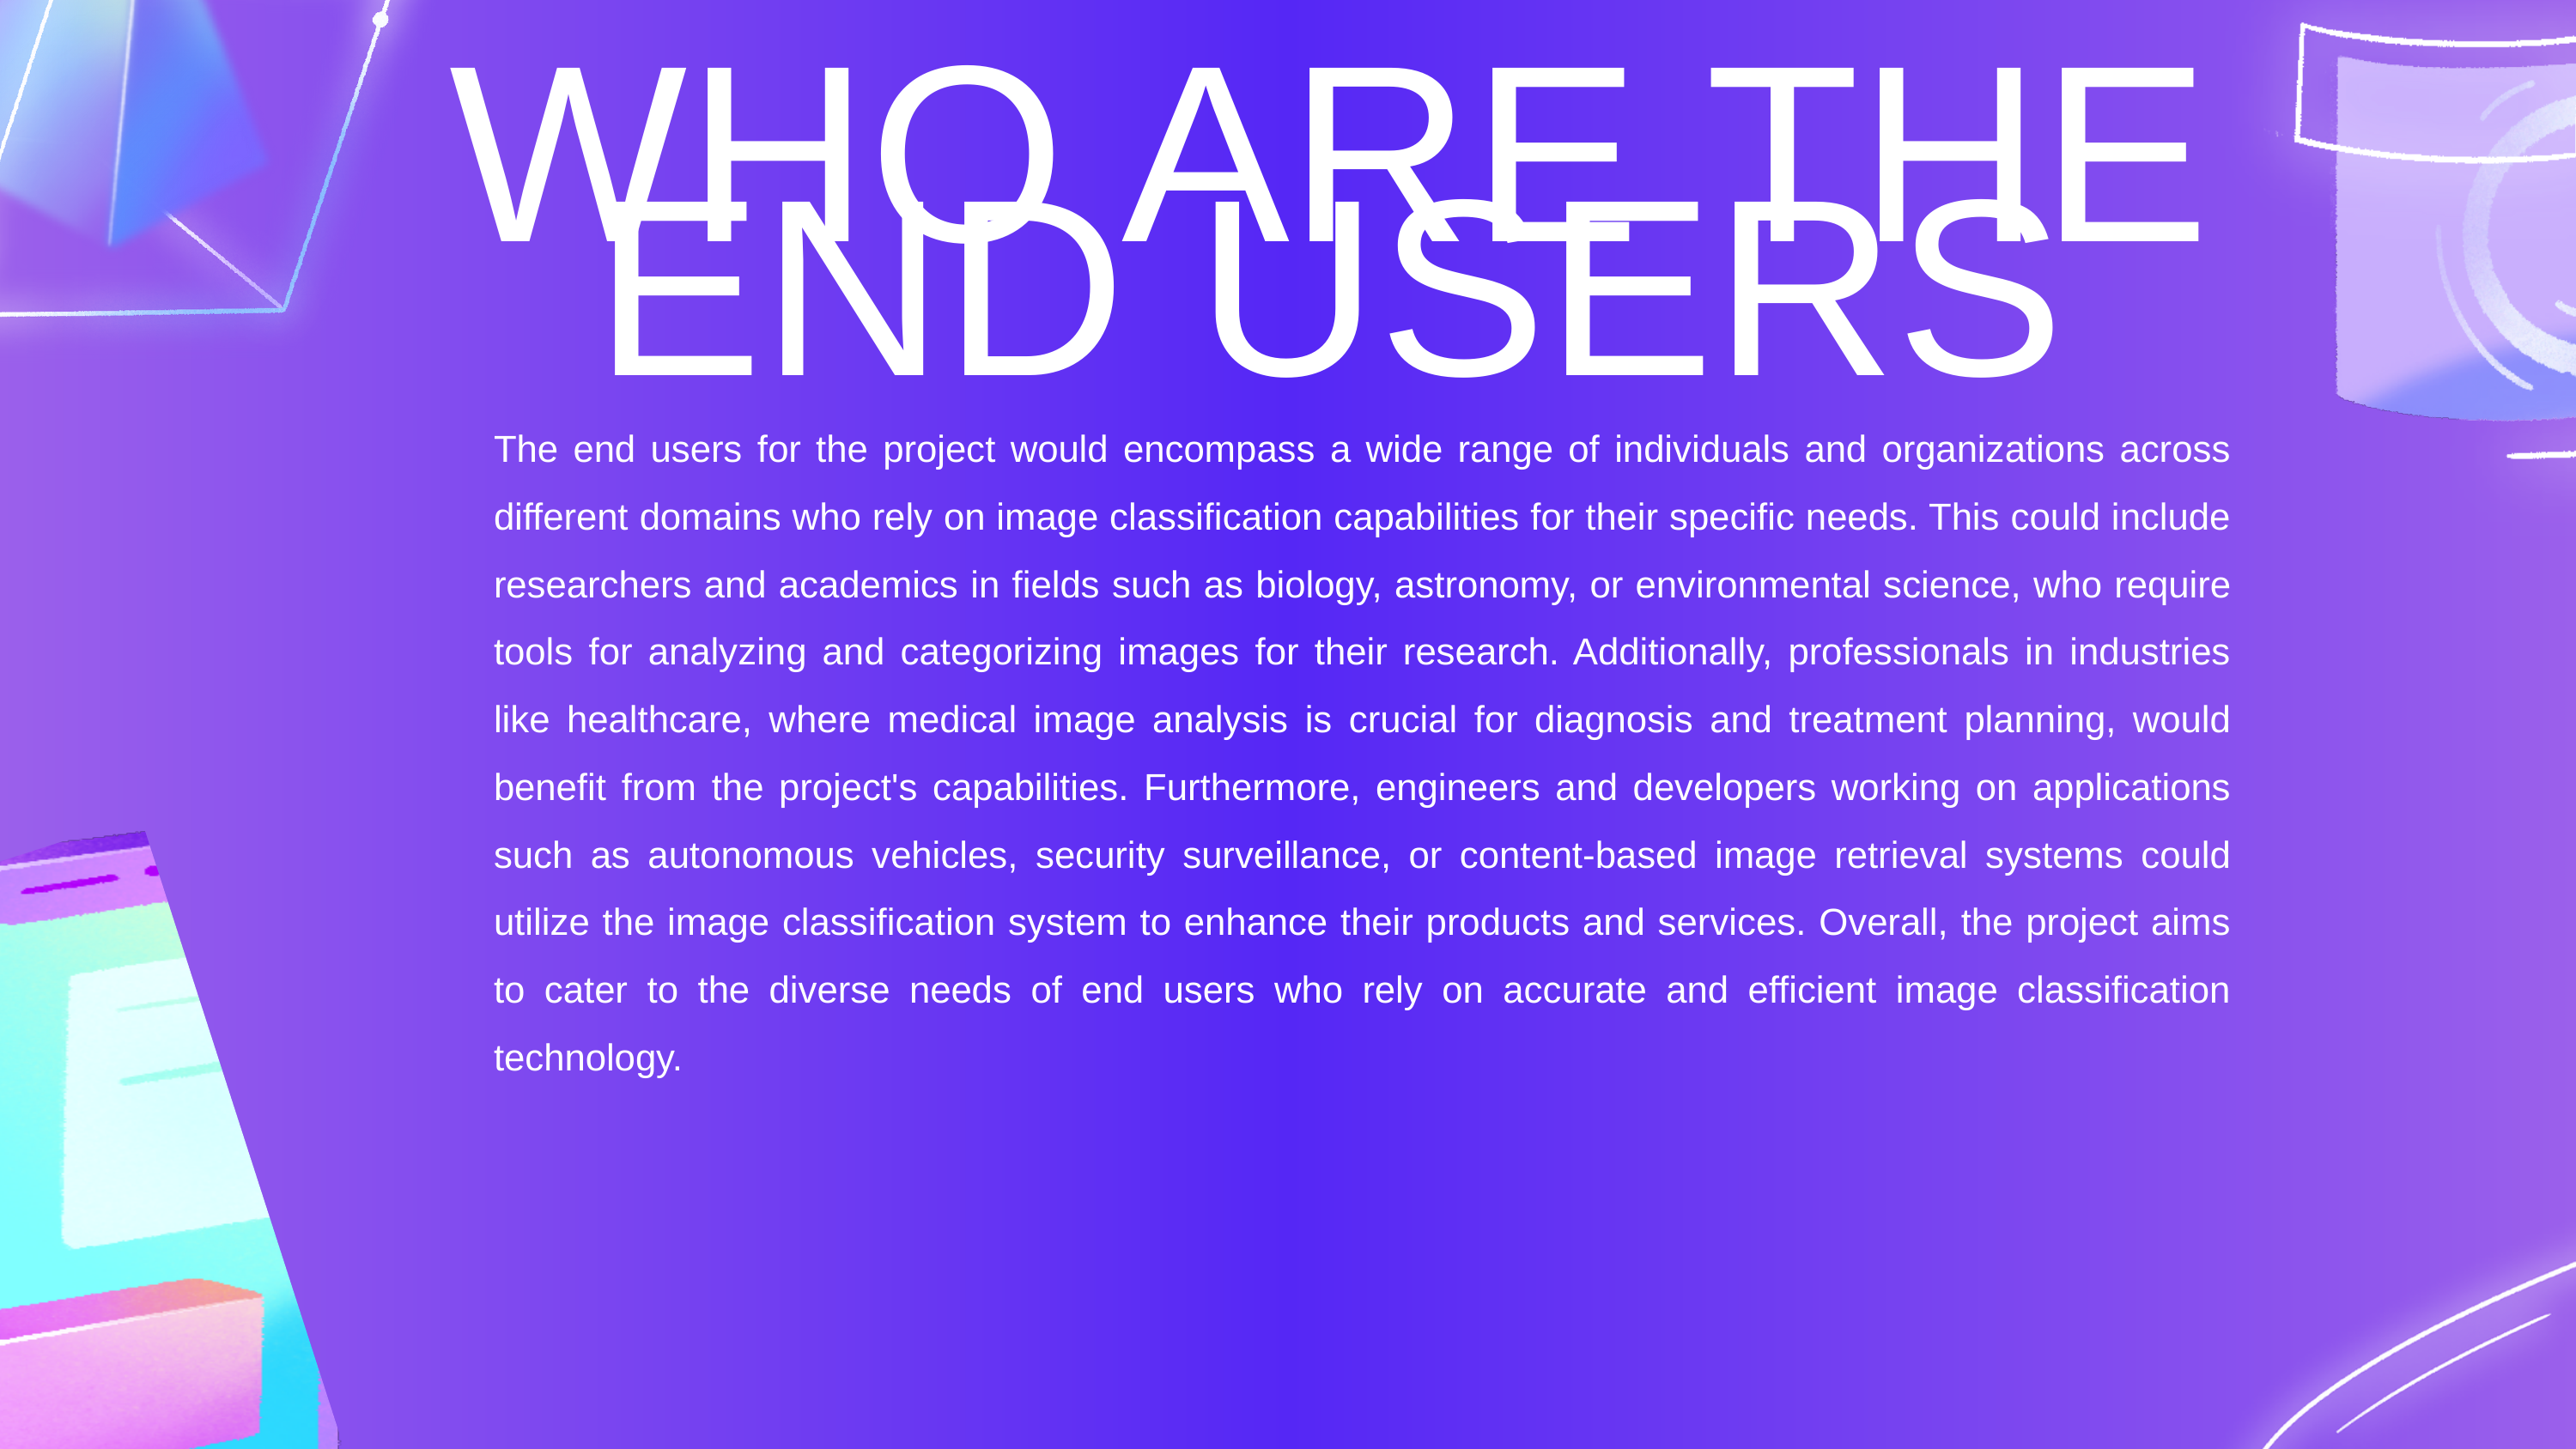

WHO ARE THE END USERS
The end users for the project would encompass a wide range of individuals and organizations across different domains who rely on image classification capabilities for their specific needs. This could include researchers and academics in fields such as biology, astronomy, or environmental science, who require tools for analyzing and categorizing images for their research. Additionally, professionals in industries like healthcare, where medical image analysis is crucial for diagnosis and treatment planning, would benefit from the project's capabilities. Furthermore, engineers and developers working on applications such as autonomous vehicles, security surveillance, or content-based image retrieval systems could utilize the image classification system to enhance their products and services. Overall, the project aims to cater to the diverse needs of end users who rely on accurate and efficient image classification technology.